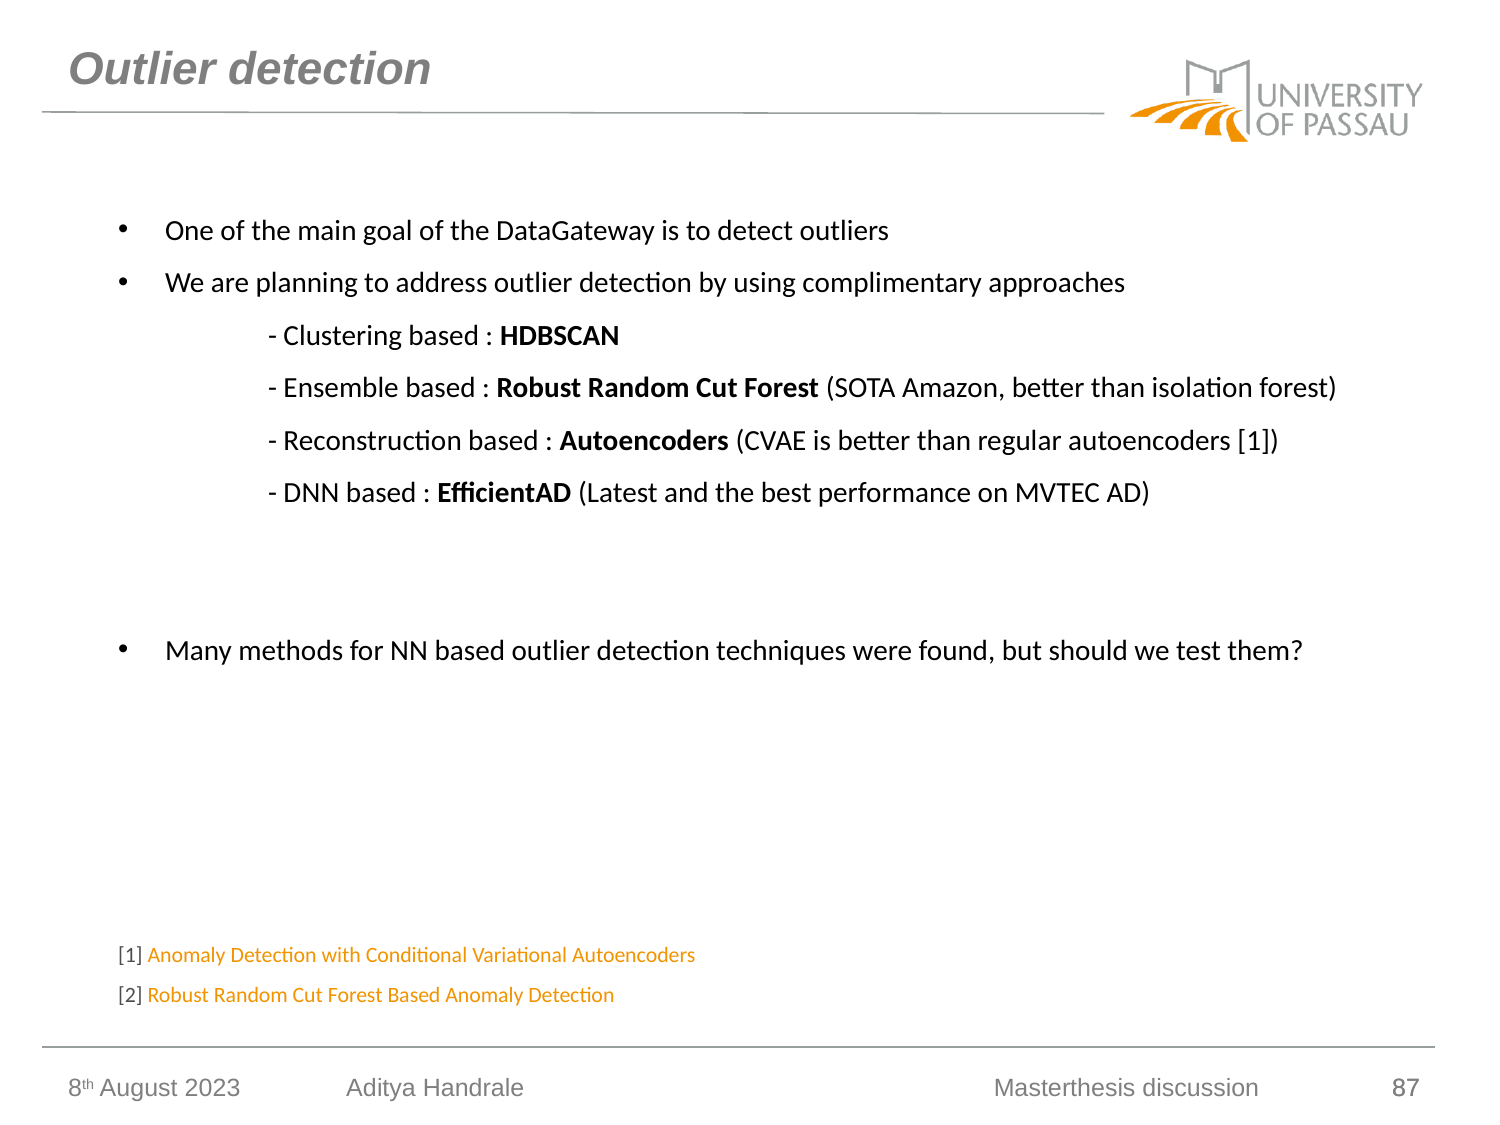

# Outlier detection

One of the main goal of the DataGateway is to detect outliers
We are planning to address outlier detection by using complimentary approaches
	- Clustering based : HDBSCAN
	- Ensemble based : Robust Random Cut Forest (SOTA Amazon, better than isolation forest)
	- Reconstruction based : Autoencoders (CVAE is better than regular autoencoders [1])
	- DNN based : EfficientAD (Latest and the best performance on MVTEC AD)

Many methods for NN based outlier detection techniques were found, but should we test them?

[1] Anomaly Detection with Conditional Variational Autoencoders
[2] Robust Random Cut Forest Based Anomaly Detection

8th August 2023
Aditya Handrale
Masterthesis discussion
87
87